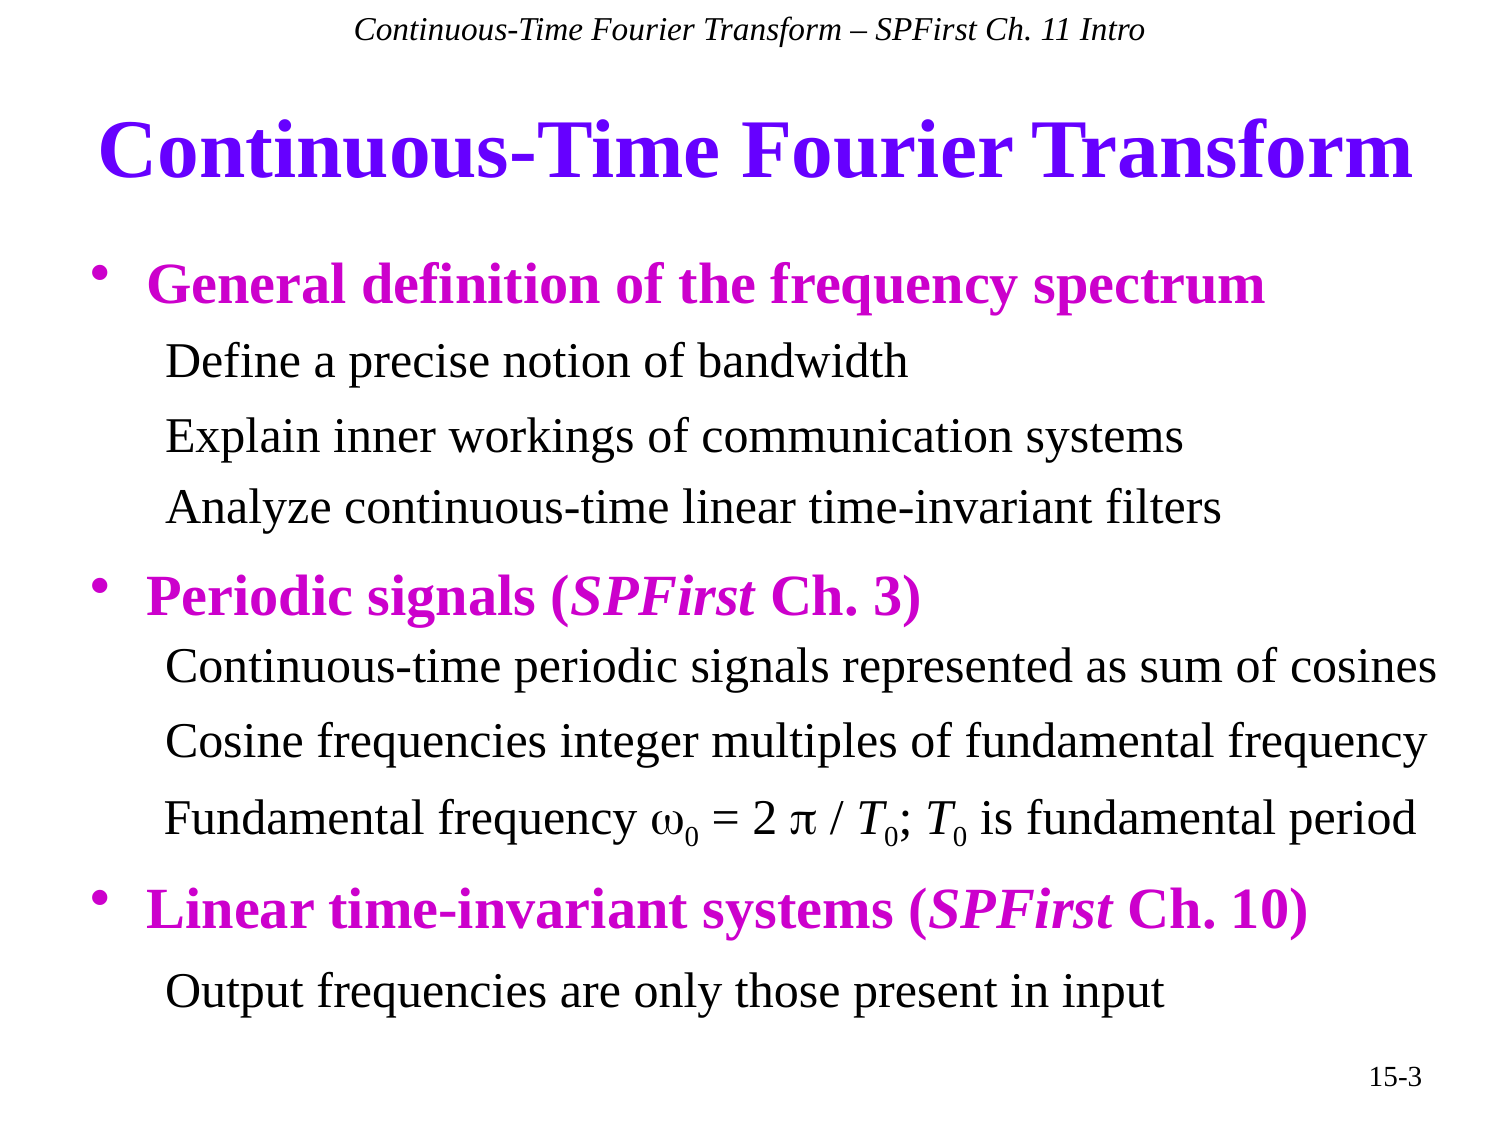

Continuous-Time Fourier Transform – SPFirst Ch. 11 Intro
# Continuous-Time Fourier Transform
General definition of the frequency spectrum
Define a precise notion of bandwidth
Explain inner workings of communication systems
Analyze continuous-time linear time-invariant filters
Periodic signals (SPFirst Ch. 3)
Continuous-time periodic signals represented as sum of cosines
Cosine frequencies integer multiples of fundamental frequency
Fundamental frequency ω0 = 2 π / T0; T0 is fundamental period
Linear time-invariant systems (SPFirst Ch. 10)

Output frequencies are only those present in input
15-3